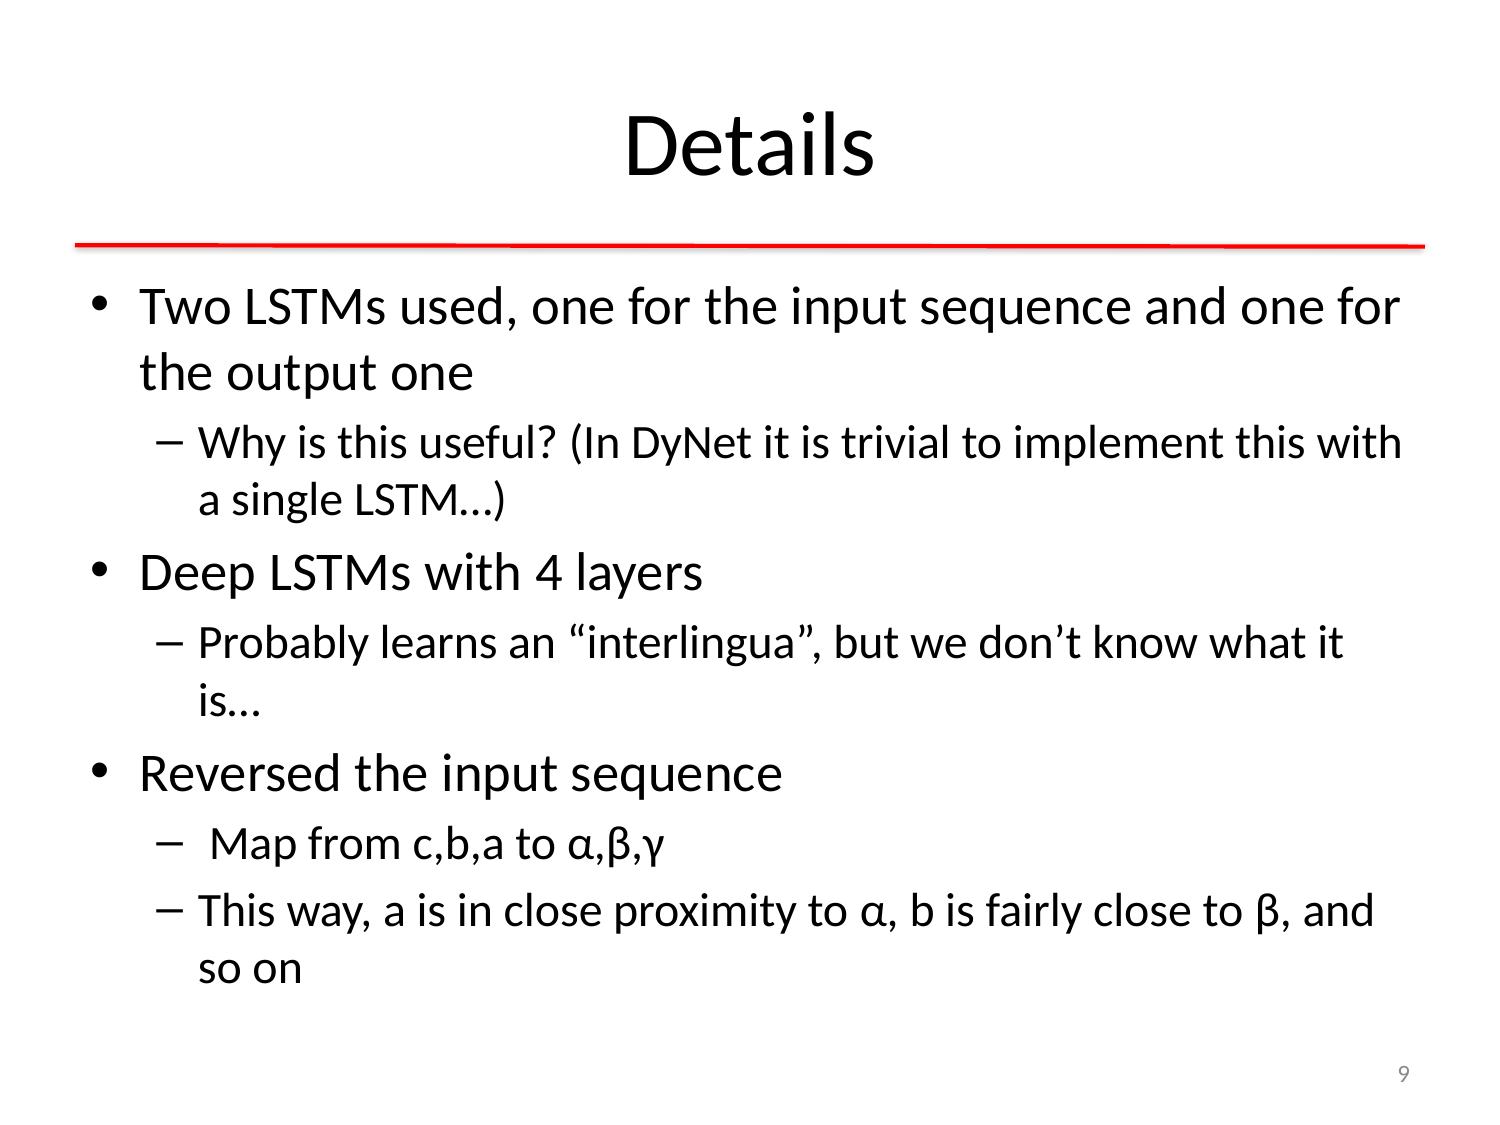

# Details
Two LSTMs used, one for the input sequence and one for the output one
Why is this useful? (In DyNet it is trivial to implement this with a single LSTM…)
Deep LSTMs with 4 layers
Probably learns an “interlingua”, but we don’t know what it is…
Reversed the input sequence
 Map from c,b,a to α,β,γ
This way, a is in close proximity to α, b is fairly close to β, and so on

9